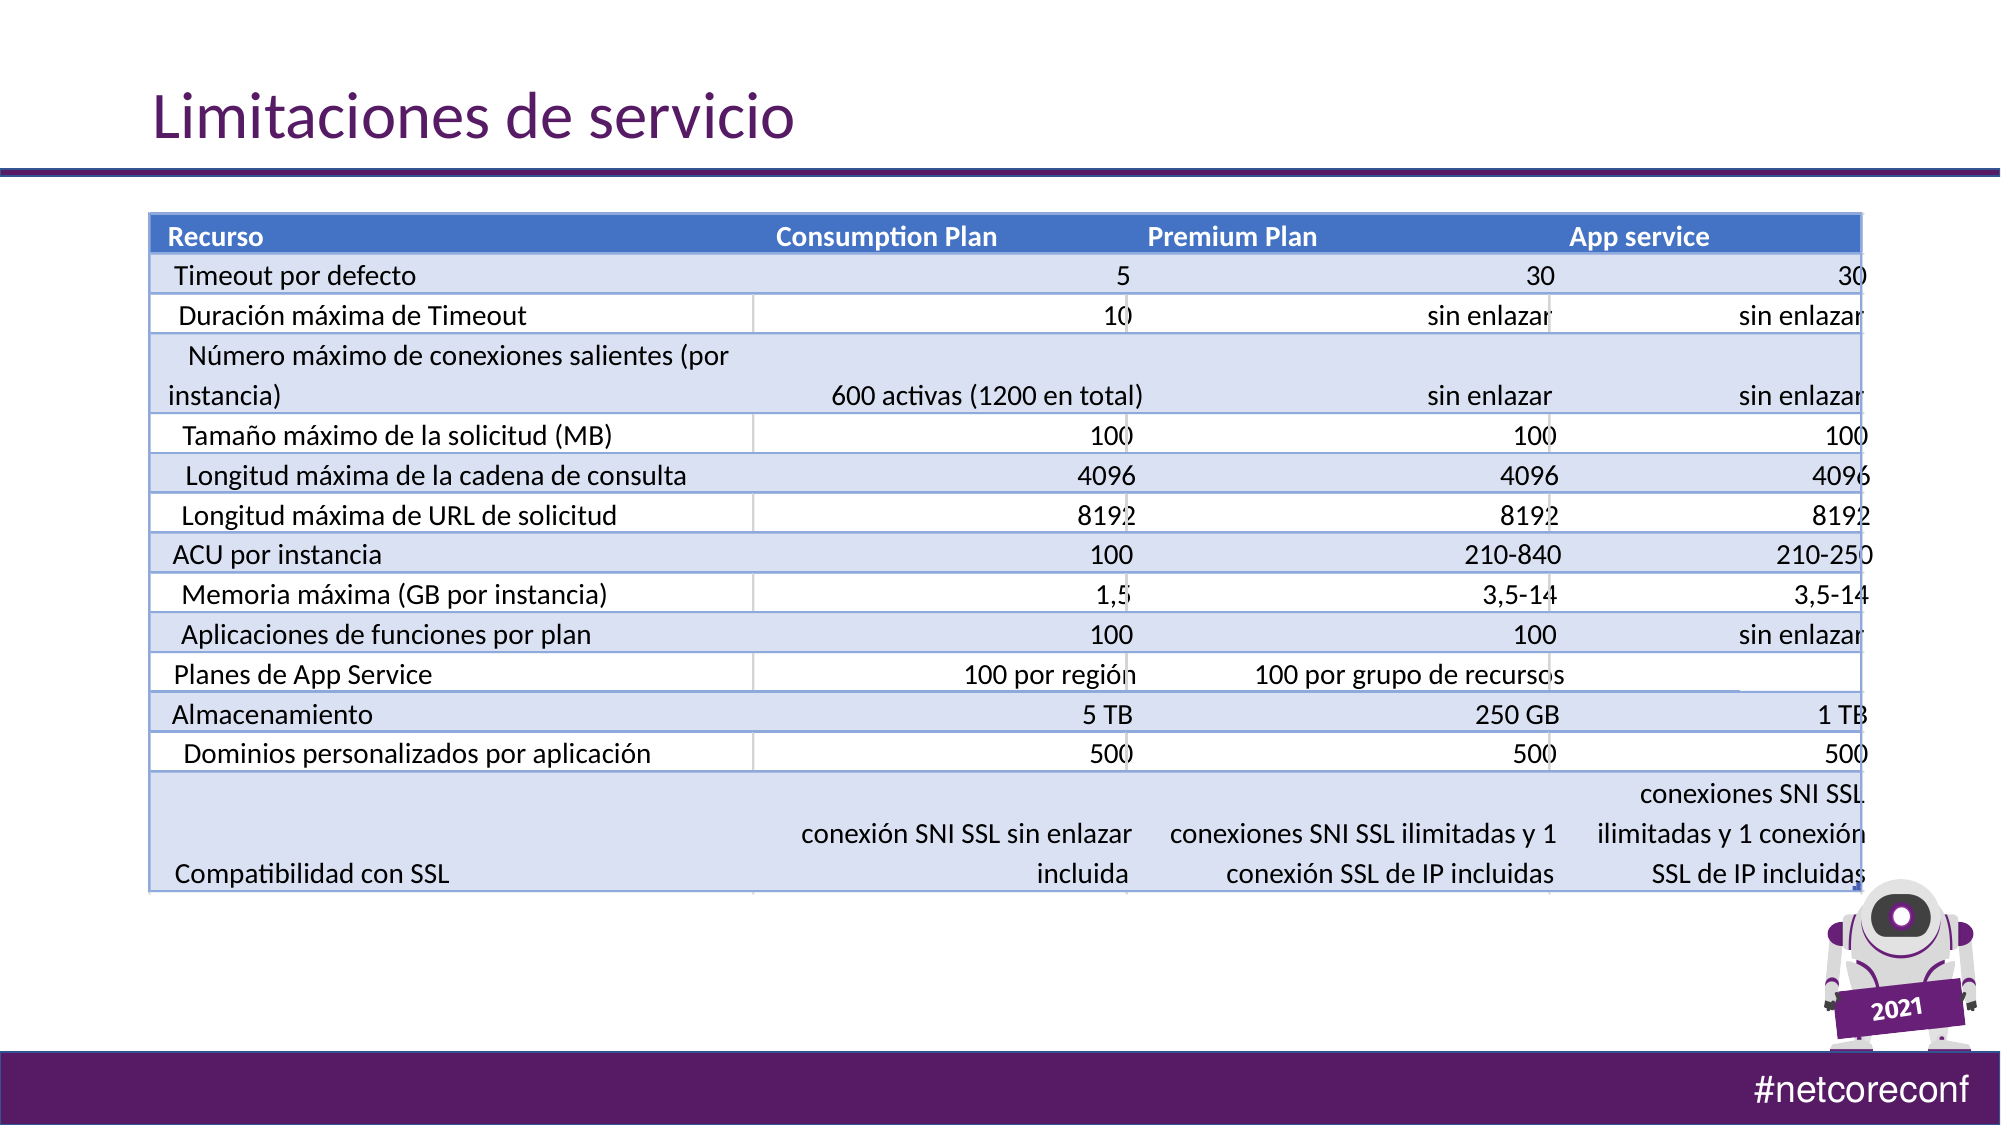

# Limitaciones de servicio

Recurso
Consumption Plan
Premium Plan
App service

Timeout por defecto
5
30
30

Duración máxima de Timeout
10
sin enlazar
sin enlazar

Número máximo de conexiones salientes (por
instancia)
600 activas (1200 en total)
sin enlazar
sin enlazar

Tamaño máximo de la solicitud (MB)
100
100
100

Longitud máxima de la cadena de consulta
4096
4096
4096

Longitud máxima de URL de solicitud
8192
8192
8192

ACU por instancia
100
210-840
210-250

Memoria máxima (GB por instancia)
1,5
3,5-14
3,5-14

Aplicaciones de funciones por plan
100
100
sin enlazar

Planes de App Service
100 por región
100 por grupo de recursos

Almacenamiento
5 TB
250 GB
1 TB

Dominios personalizados por aplicación
500
500
500

conexiones SNI SSL
conexión SNI SSL sin enlazar
conexiones SNI SSL ilimitadas y 1
ilimitadas y 1 conexión
Compatibilidad con SSL
incluida
conexión SSL de IP incluidas
SSL de IP incluidas